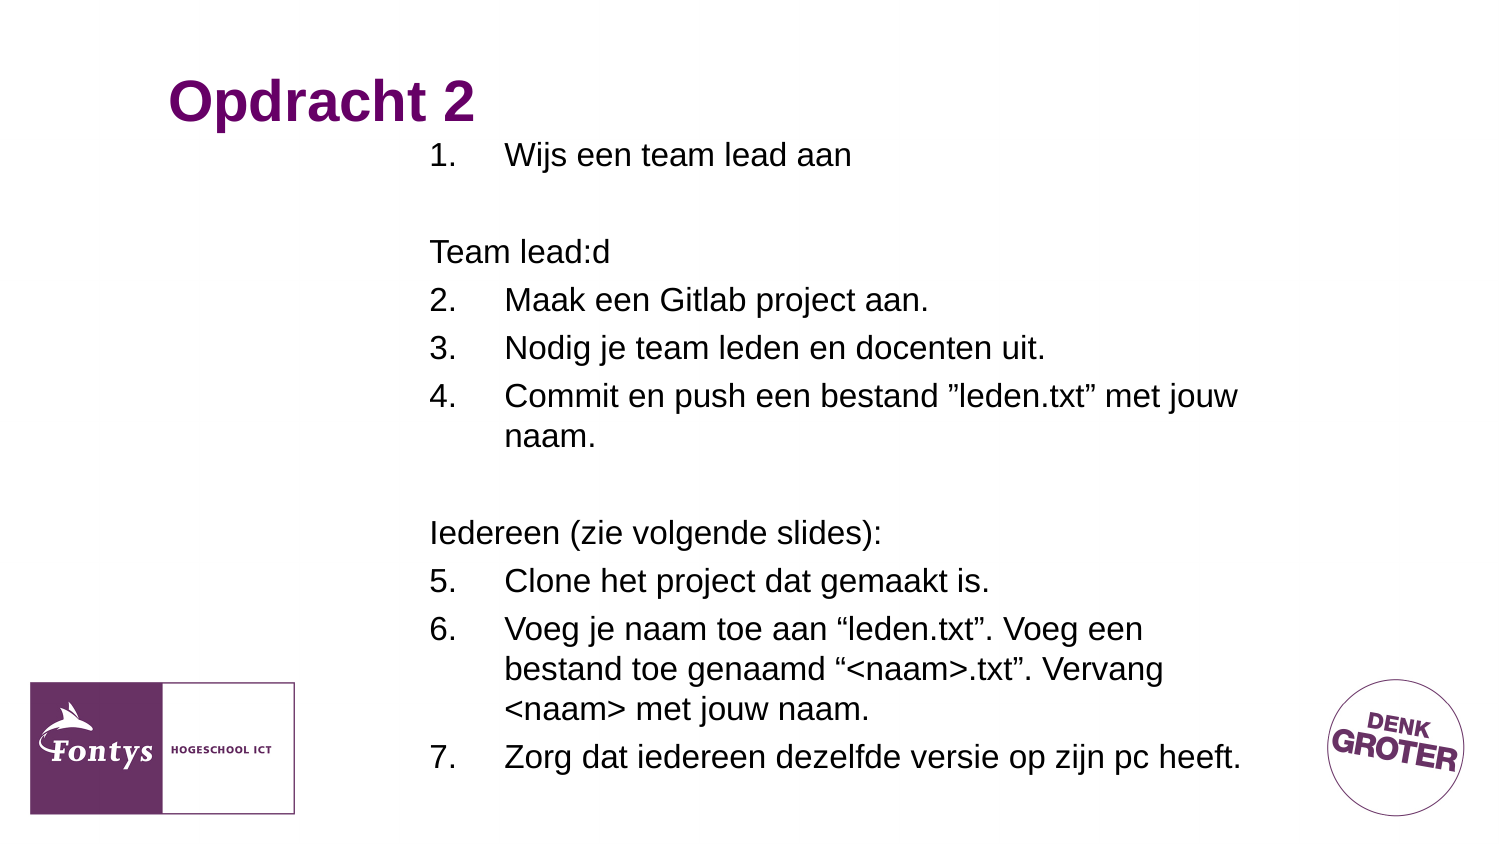

Opdracht 2
Wijs een team lead aan

Team lead:d
Maak een Gitlab project aan.
Nodig je team leden en docenten uit.
Commit en push een bestand ”leden.txt” met jouw naam.

Iedereen (zie volgende slides):
Clone het project dat gemaakt is.
Voeg je naam toe aan “leden.txt”. Voeg een bestand toe genaamd “<naam>.txt”. Vervang <naam> met jouw naam.
Zorg dat iedereen dezelfde versie op zijn pc heeft.